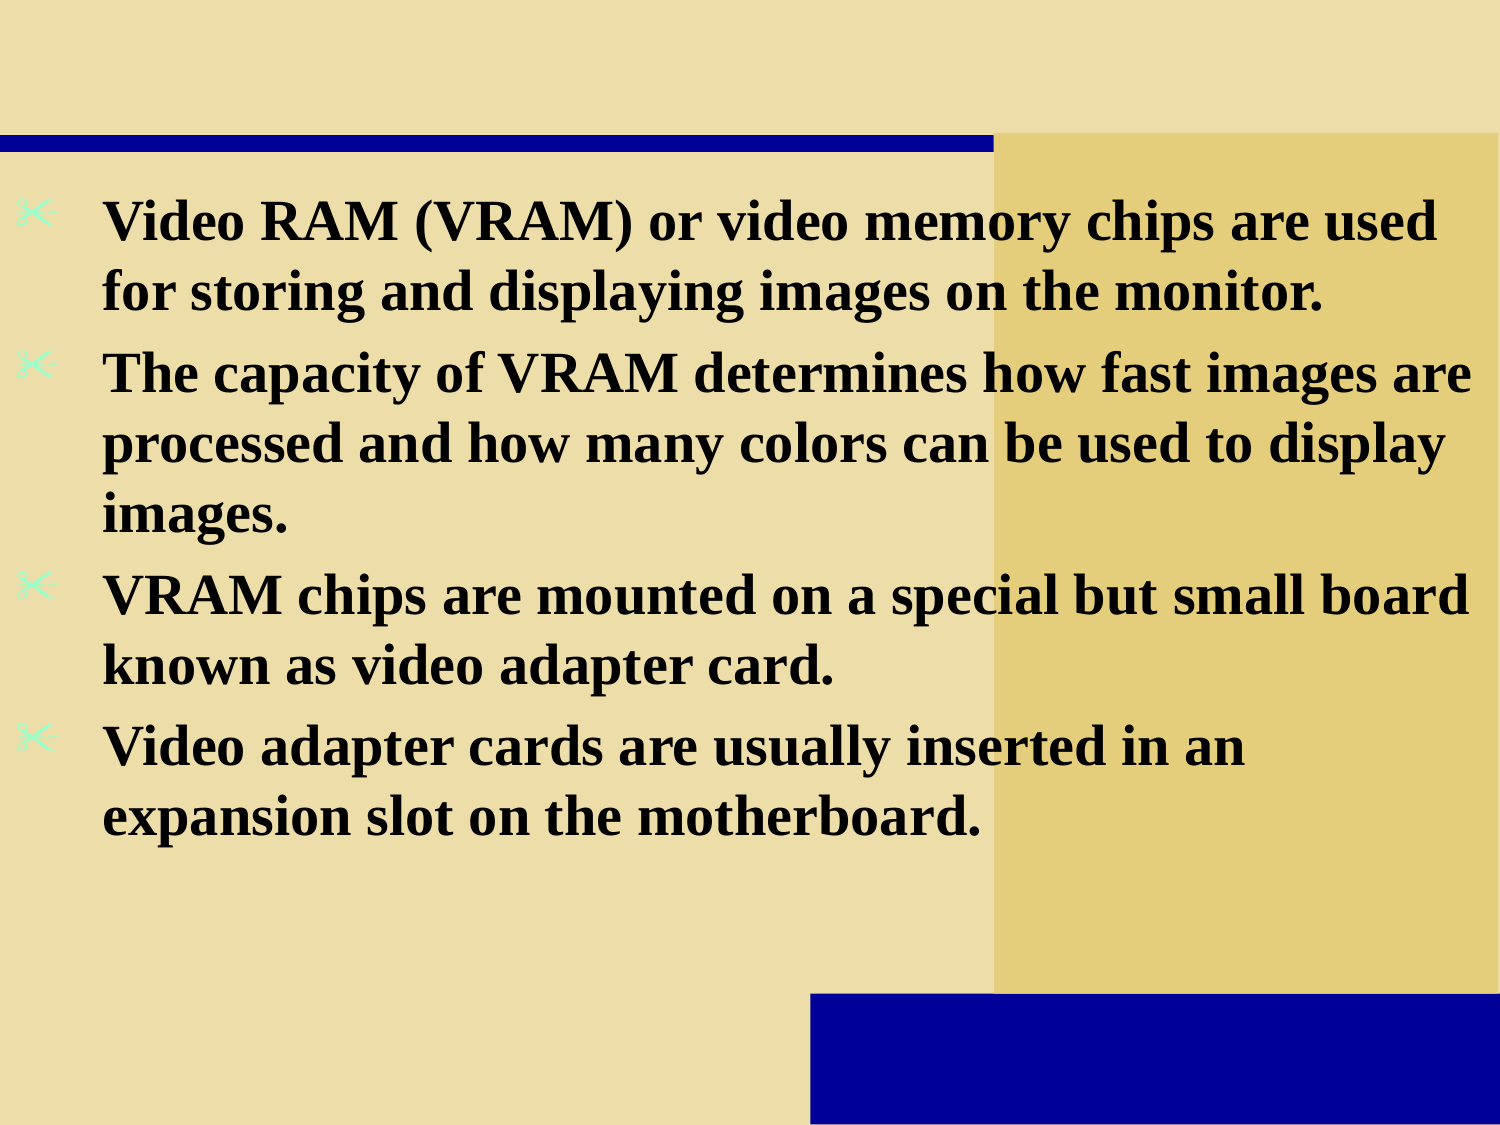

#
Video RAM (VRAM) or video memory chips are used for storing and displaying images on the monitor.
The capacity of VRAM determines how fast images are processed and how many colors can be used to display images.
VRAM chips are mounted on a special but small board known as video adapter card.
Video adapter cards are usually inserted in an expansion slot on the motherboard.